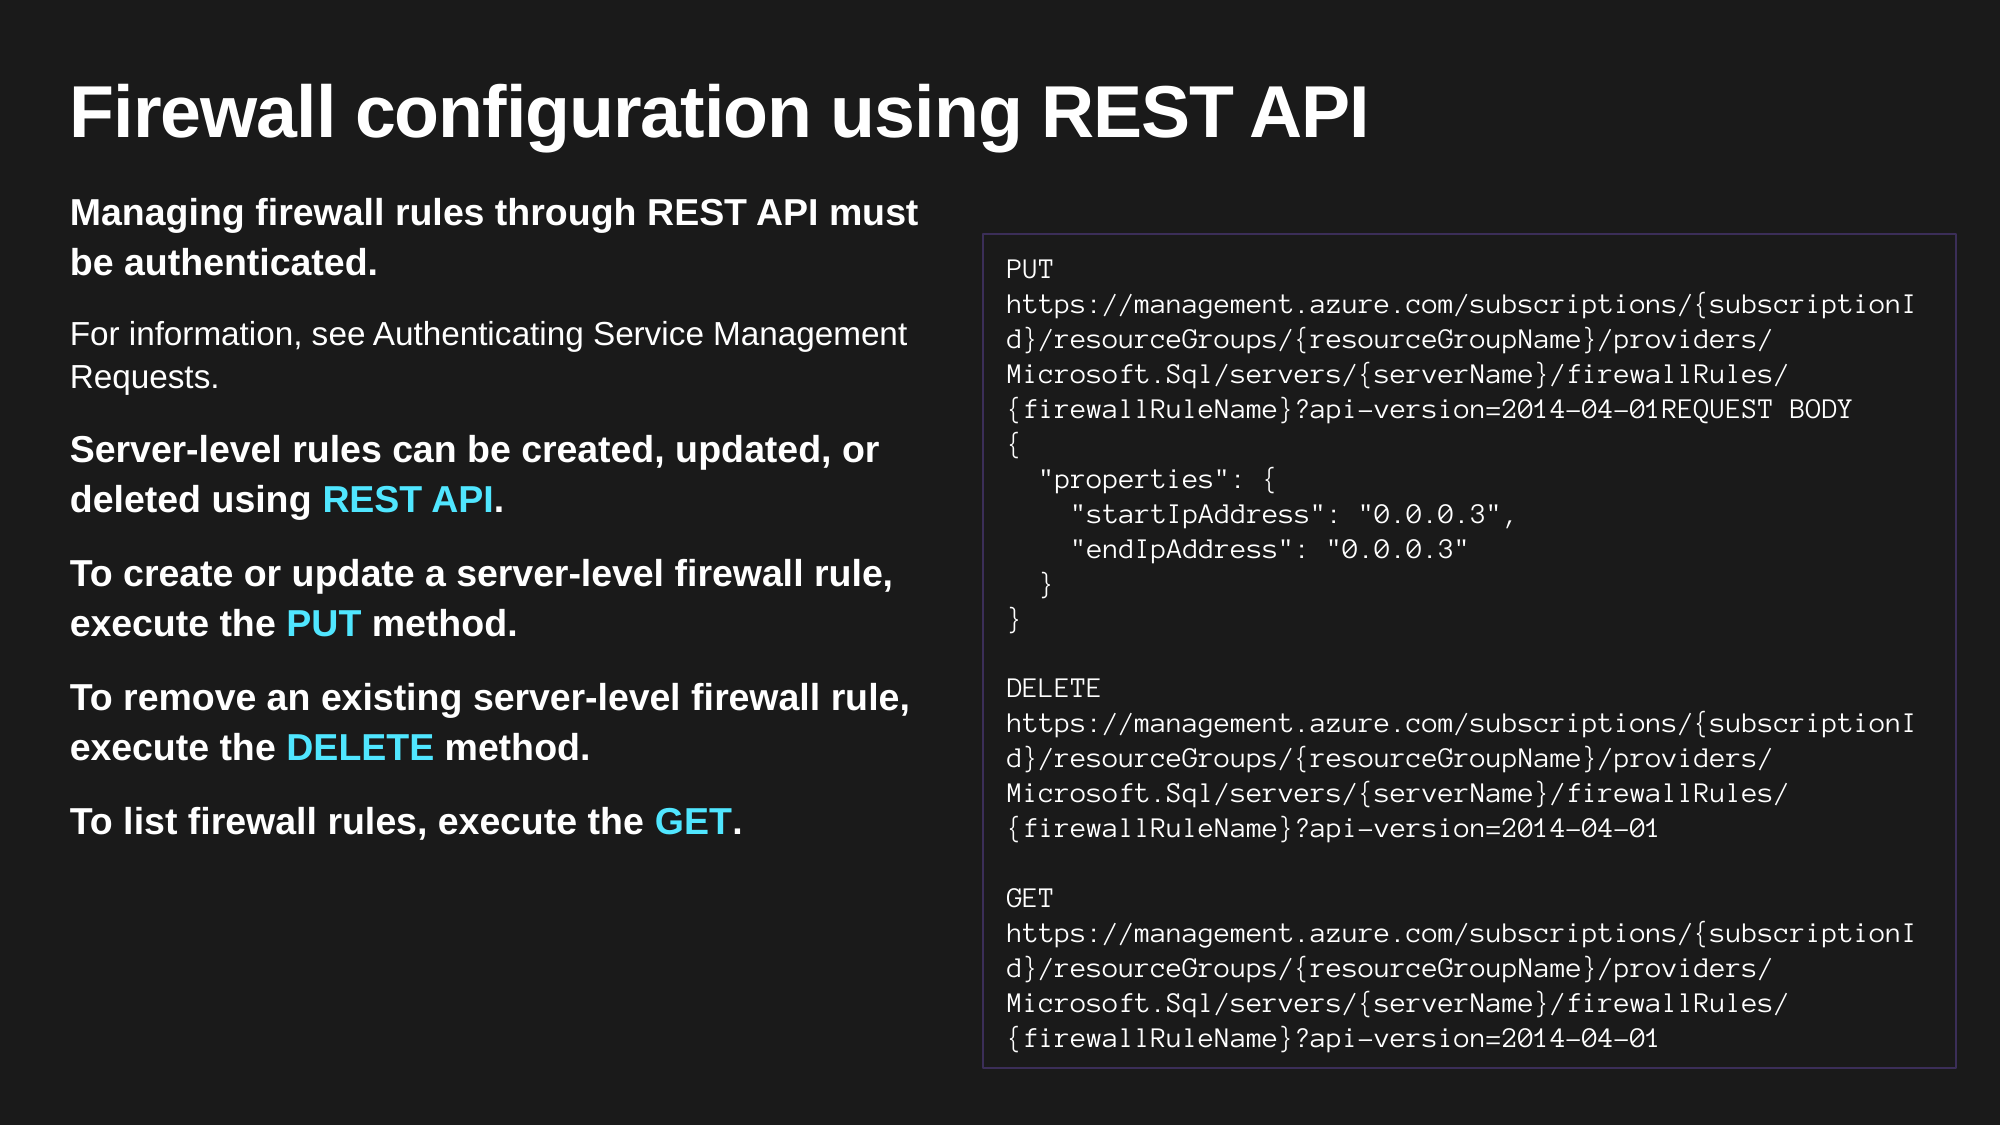

# Firewall configuration using REST API
Managing firewall rules through REST API must be authenticated.
For information, see Authenticating Service Management Requests.
Server-level rules can be created, updated, or deleted using REST API.
To create or update a server-level firewall rule, execute the PUT method.
To remove an existing server-level firewall rule, execute the DELETE method.
To list firewall rules, execute the GET.
PUT https://management.azure.com/subscriptions/{subscriptionId}/resourceGroups/{resourceGroupName}/providers/Microsoft.Sql/servers/{serverName}/firewallRules/{firewallRuleName}?api-version=2014-04-01REQUEST BODY
{
  "properties": {
    "startIpAddress": "0.0.0.3",
    "endIpAddress": "0.0.0.3"
  }
}

DELETE https://management.azure.com/subscriptions/{subscriptionId}/resourceGroups/{resourceGroupName}/providers/Microsoft.Sql/servers/{serverName}/firewallRules/{firewallRuleName}?api-version=2014-04-01

GET https://management.azure.com/subscriptions/{subscriptionId}/resourceGroups/{resourceGroupName}/providers/Microsoft.Sql/servers/{serverName}/firewallRules/{firewallRuleName}?api-version=2014-04-01